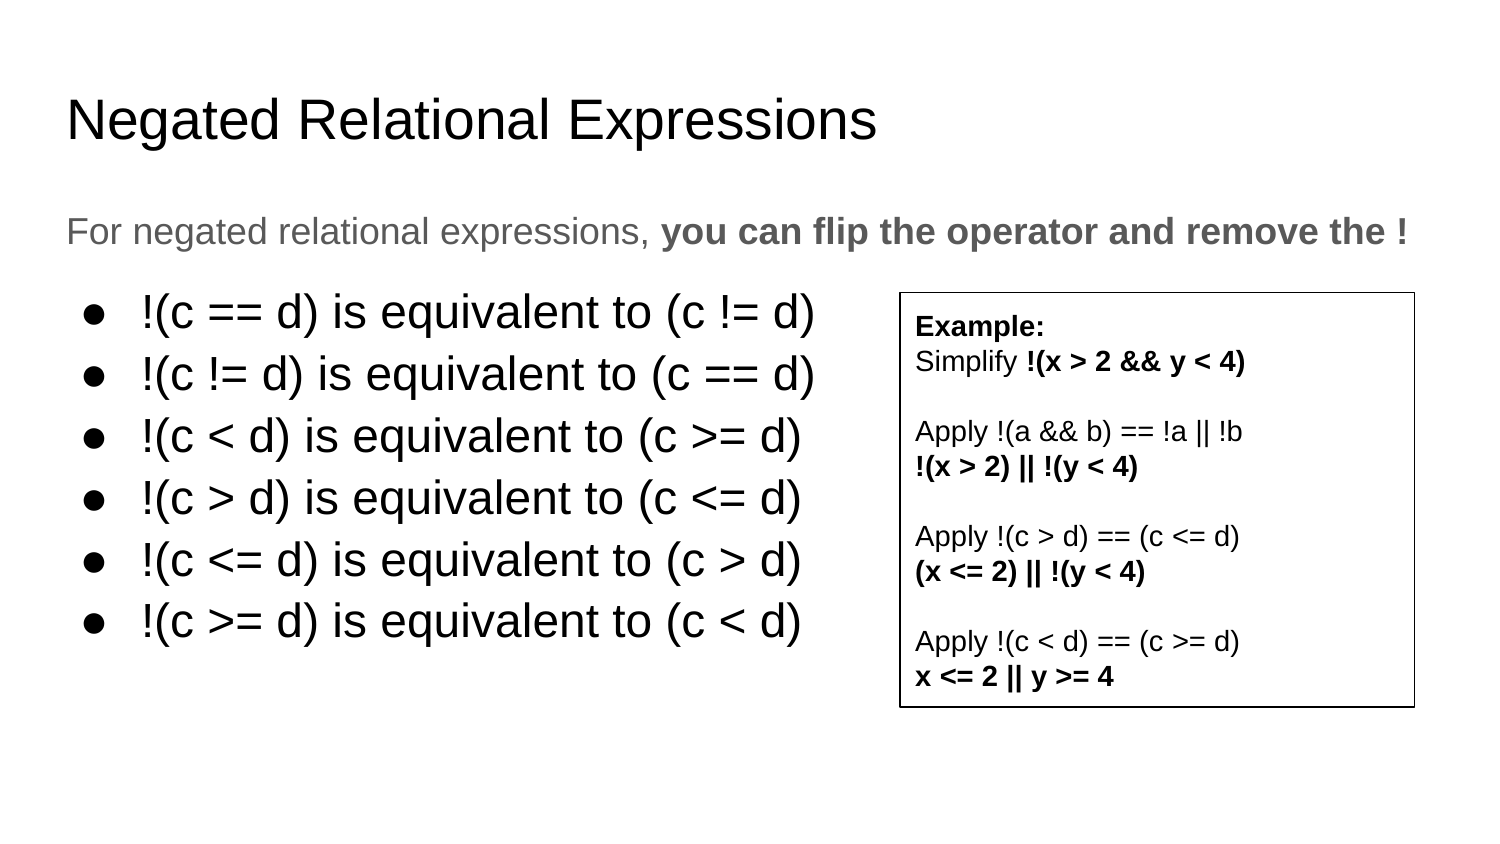

# Negated Relational Expressions
For negated relational expressions, you can flip the operator and remove the !
!(c == d) is equivalent to (c != d)
!(c != d) is equivalent to (c == d)
!(c < d) is equivalent to (c >= d)
!(c > d) is equivalent to (c <= d)
!(c <= d) is equivalent to (c > d)
!(c >= d) is equivalent to (c < d)

Example:
Simplify !(x > 2 && y < 4)

Apply !(a && b) == !a || !b
!(x > 2) || !(y < 4)

Apply !(c > d) == (c <= d)
(x <= 2) || !(y < 4)

Apply !(c < d) == (c >= d)
x <= 2 || y >= 4